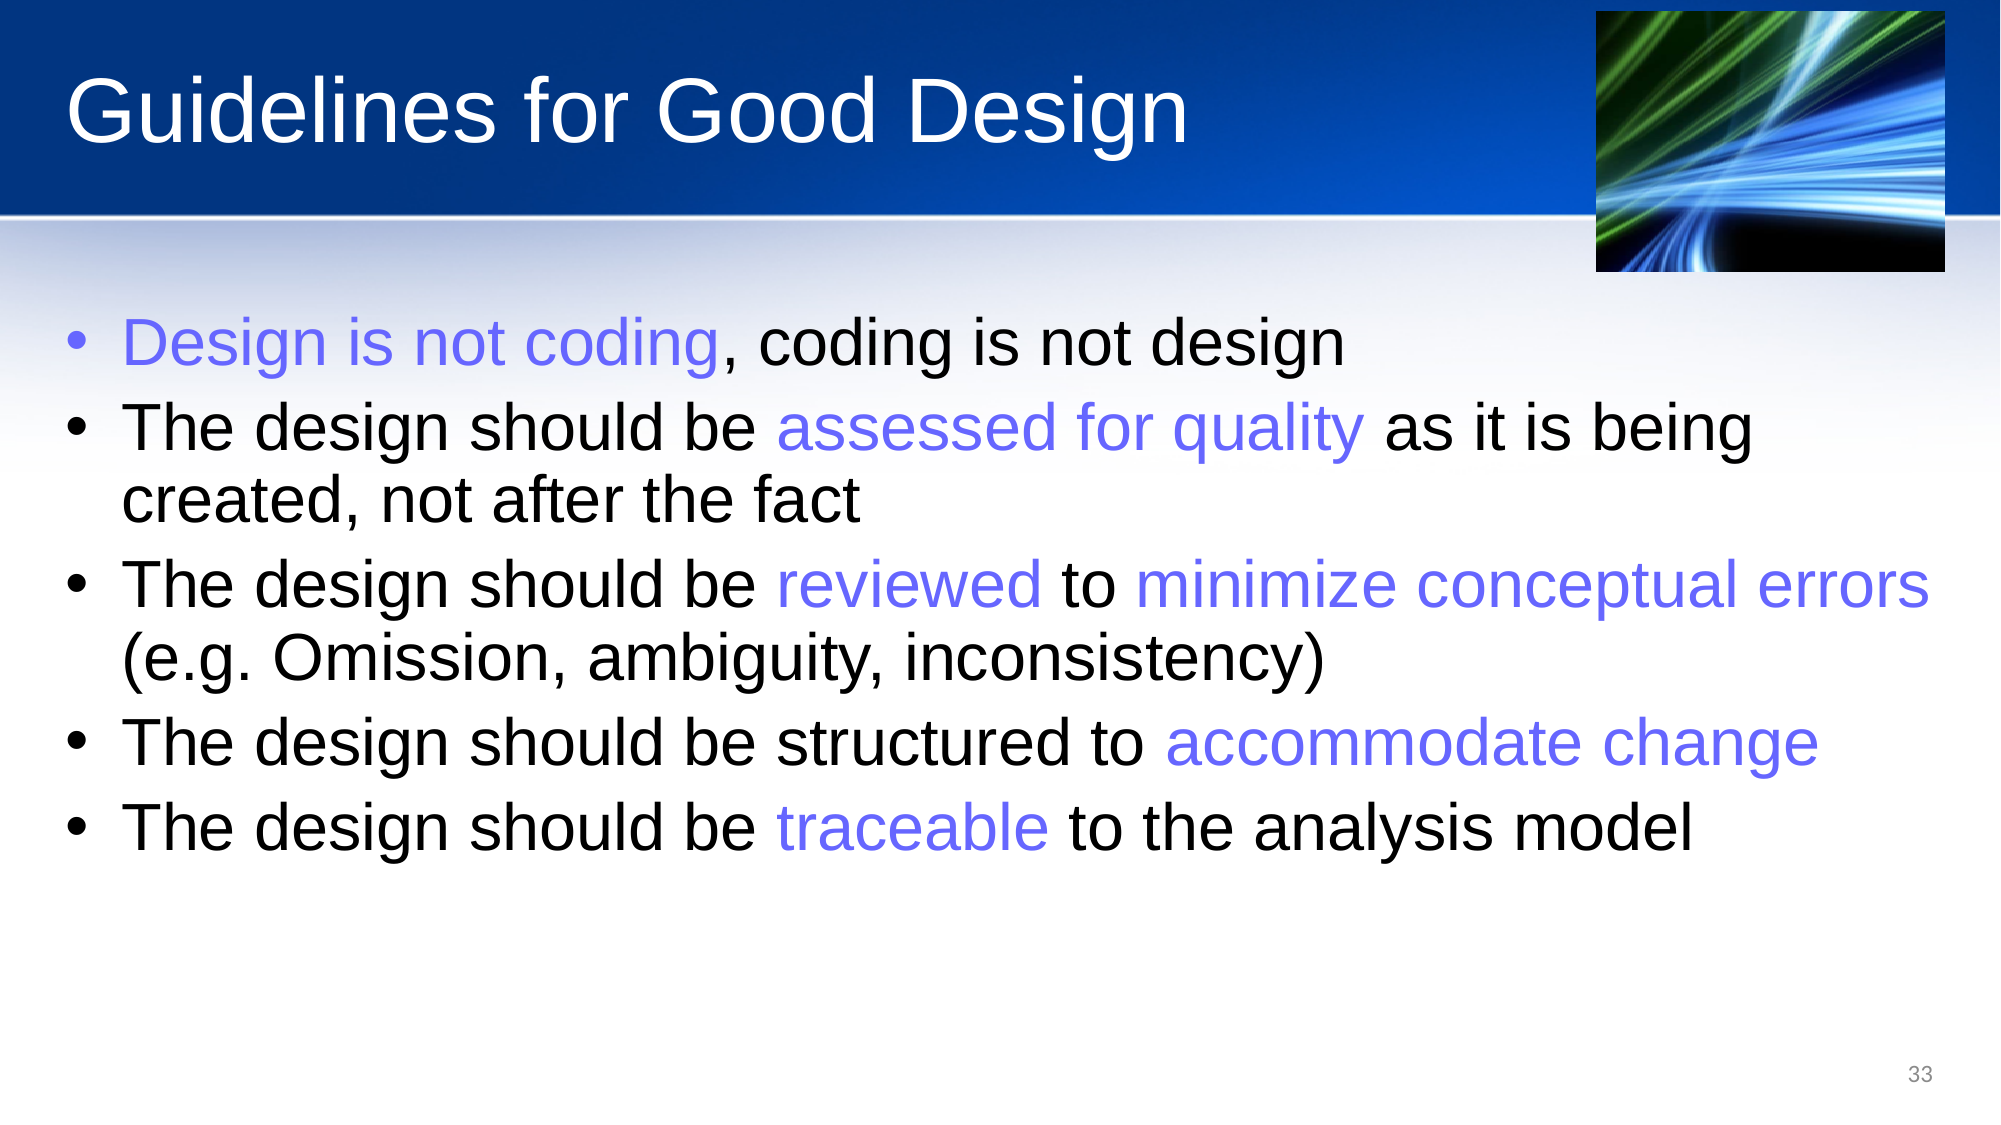

# Guidelines for Good Design
Design is not coding, coding is not design
The design should be assessed for quality as it is being created, not after the fact
The design should be reviewed to minimize conceptual errors (e.g. Omission, ambiguity, inconsistency)
The design should be structured to accommodate change
The design should be traceable to the analysis model
33